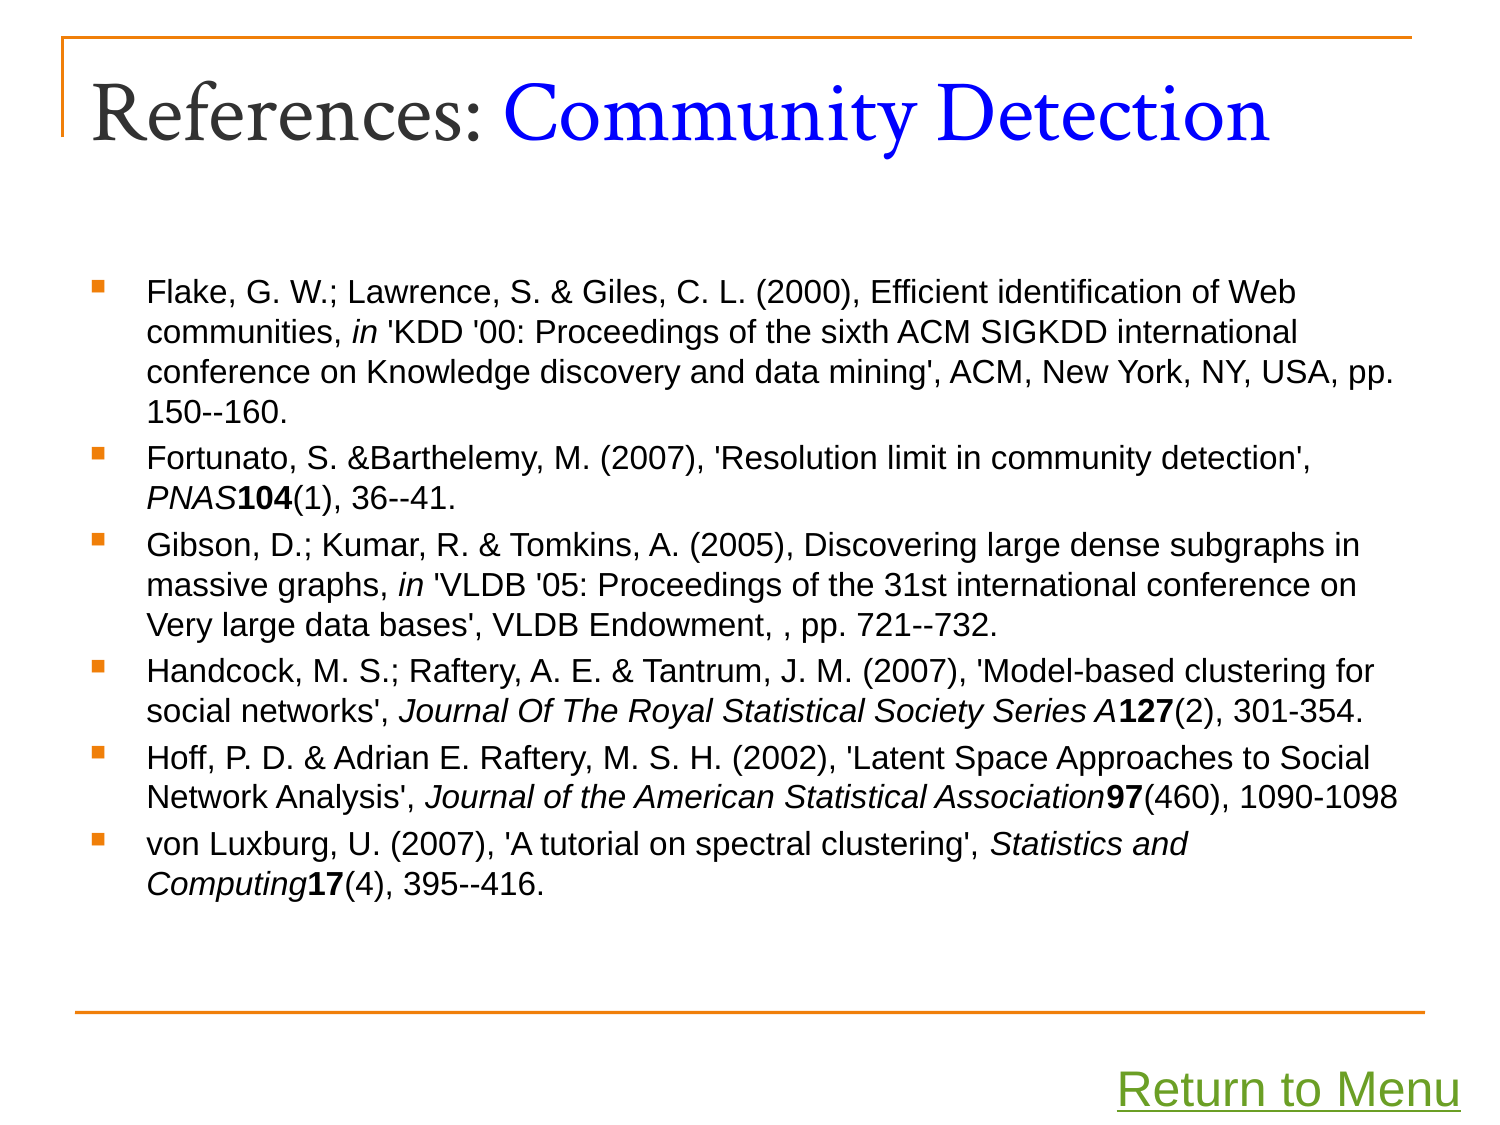

# References: Community Detection
Flake, G. W.; Lawrence, S. & Giles, C. L. (2000), Efficient identification of Web communities, in 'KDD '00: Proceedings of the sixth ACM SIGKDD international conference on Knowledge discovery and data mining', ACM, New York, NY, USA, pp. 150--160.
Fortunato, S. &Barthelemy, M. (2007), 'Resolution limit in community detection', PNAS104(1), 36--41.
Gibson, D.; Kumar, R. & Tomkins, A. (2005), Discovering large dense subgraphs in massive graphs, in 'VLDB '05: Proceedings of the 31st international conference on Very large data bases', VLDB Endowment, , pp. 721--732.
Handcock, M. S.; Raftery, A. E. & Tantrum, J. M. (2007), 'Model-based clustering for social networks', Journal Of The Royal Statistical Society Series A127(2), 301-354.
Hoff, P. D. & Adrian E. Raftery, M. S. H. (2002), 'Latent Space Approaches to Social Network Analysis', Journal of the American Statistical Association97(460), 1090-1098
von Luxburg, U. (2007), 'A tutorial on spectral clustering', Statistics and Computing17(4), 395--416.

Return to Menu